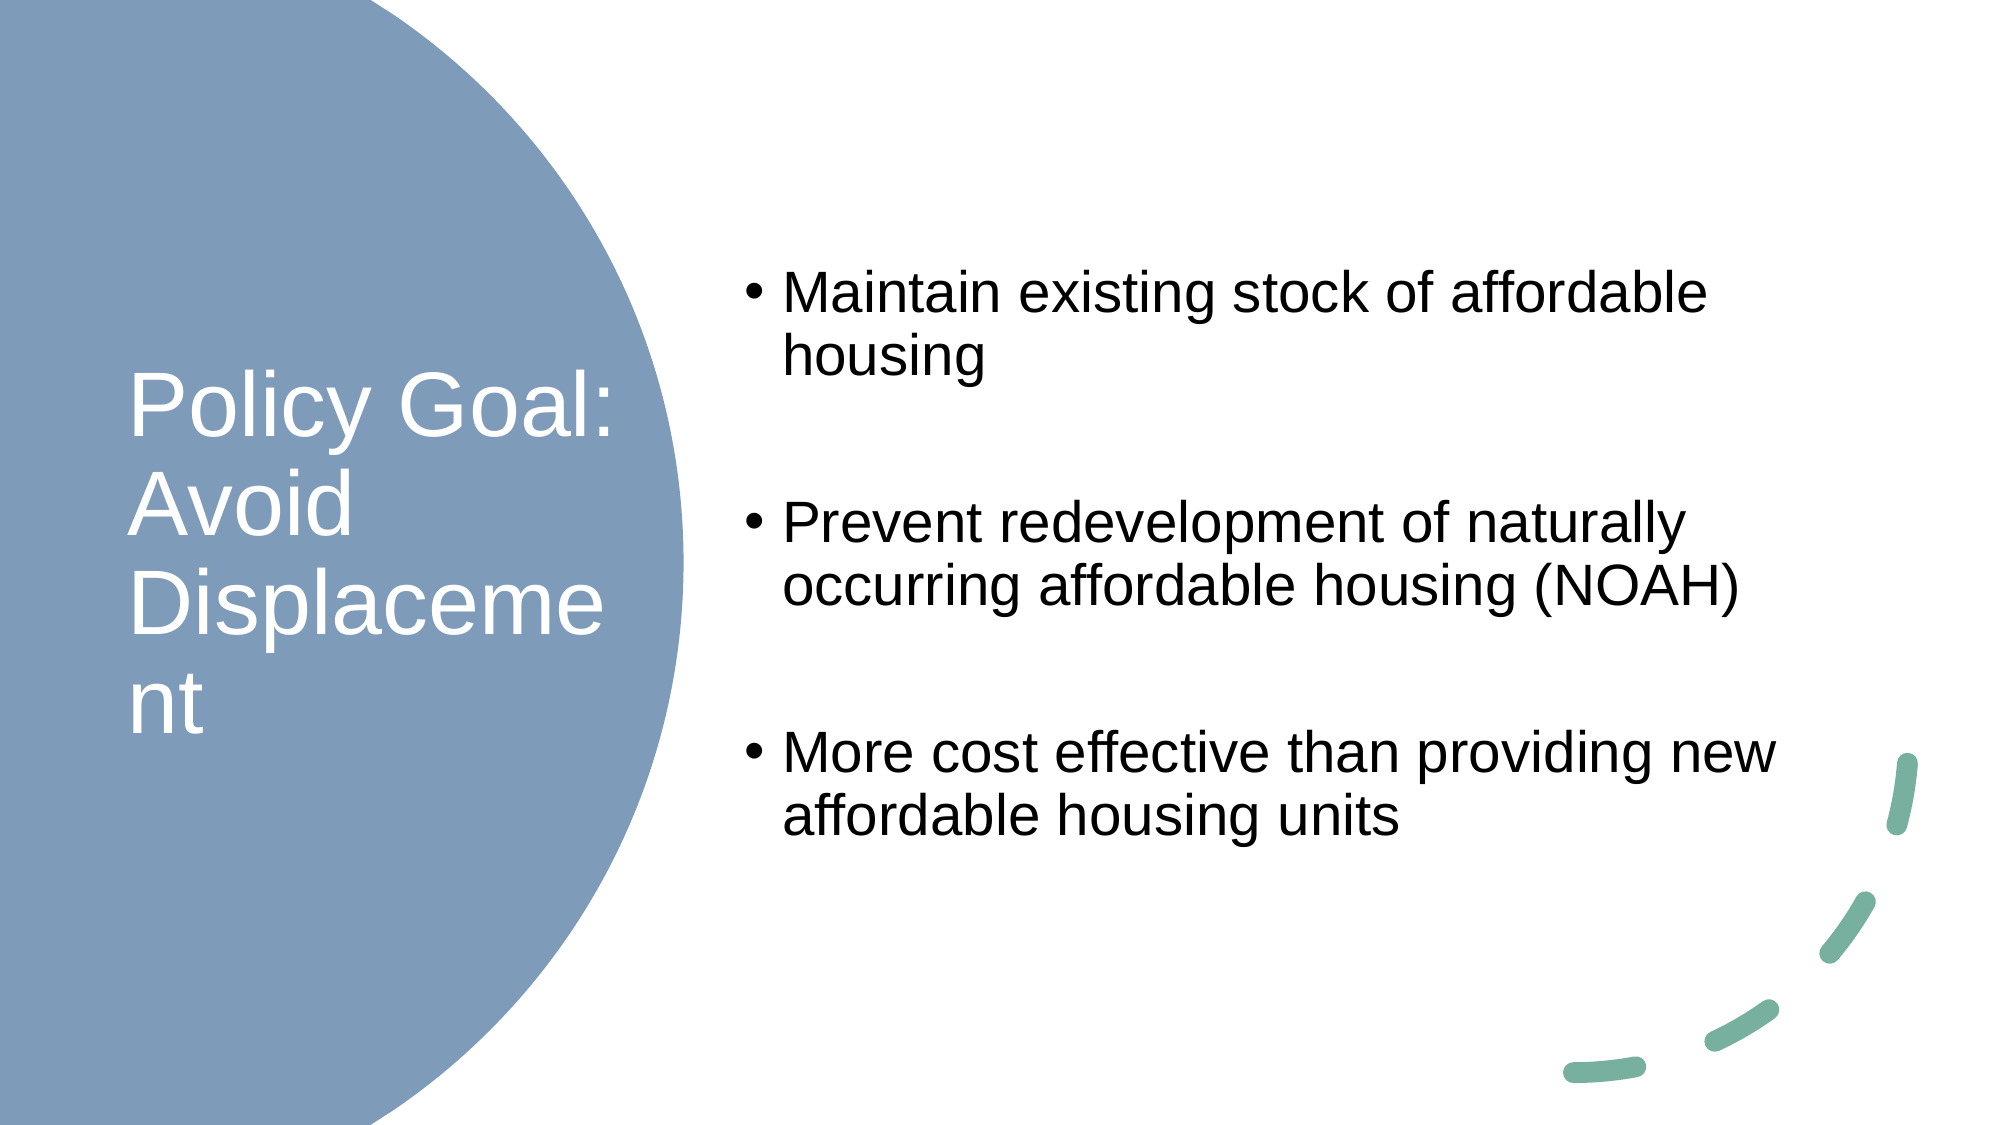

Maintain existing stock of affordable housing

Prevent redevelopment of naturally occurring affordable housing (NOAH)

More cost effective than providing new affordable housing units
# Policy Goal: Avoid Displacement